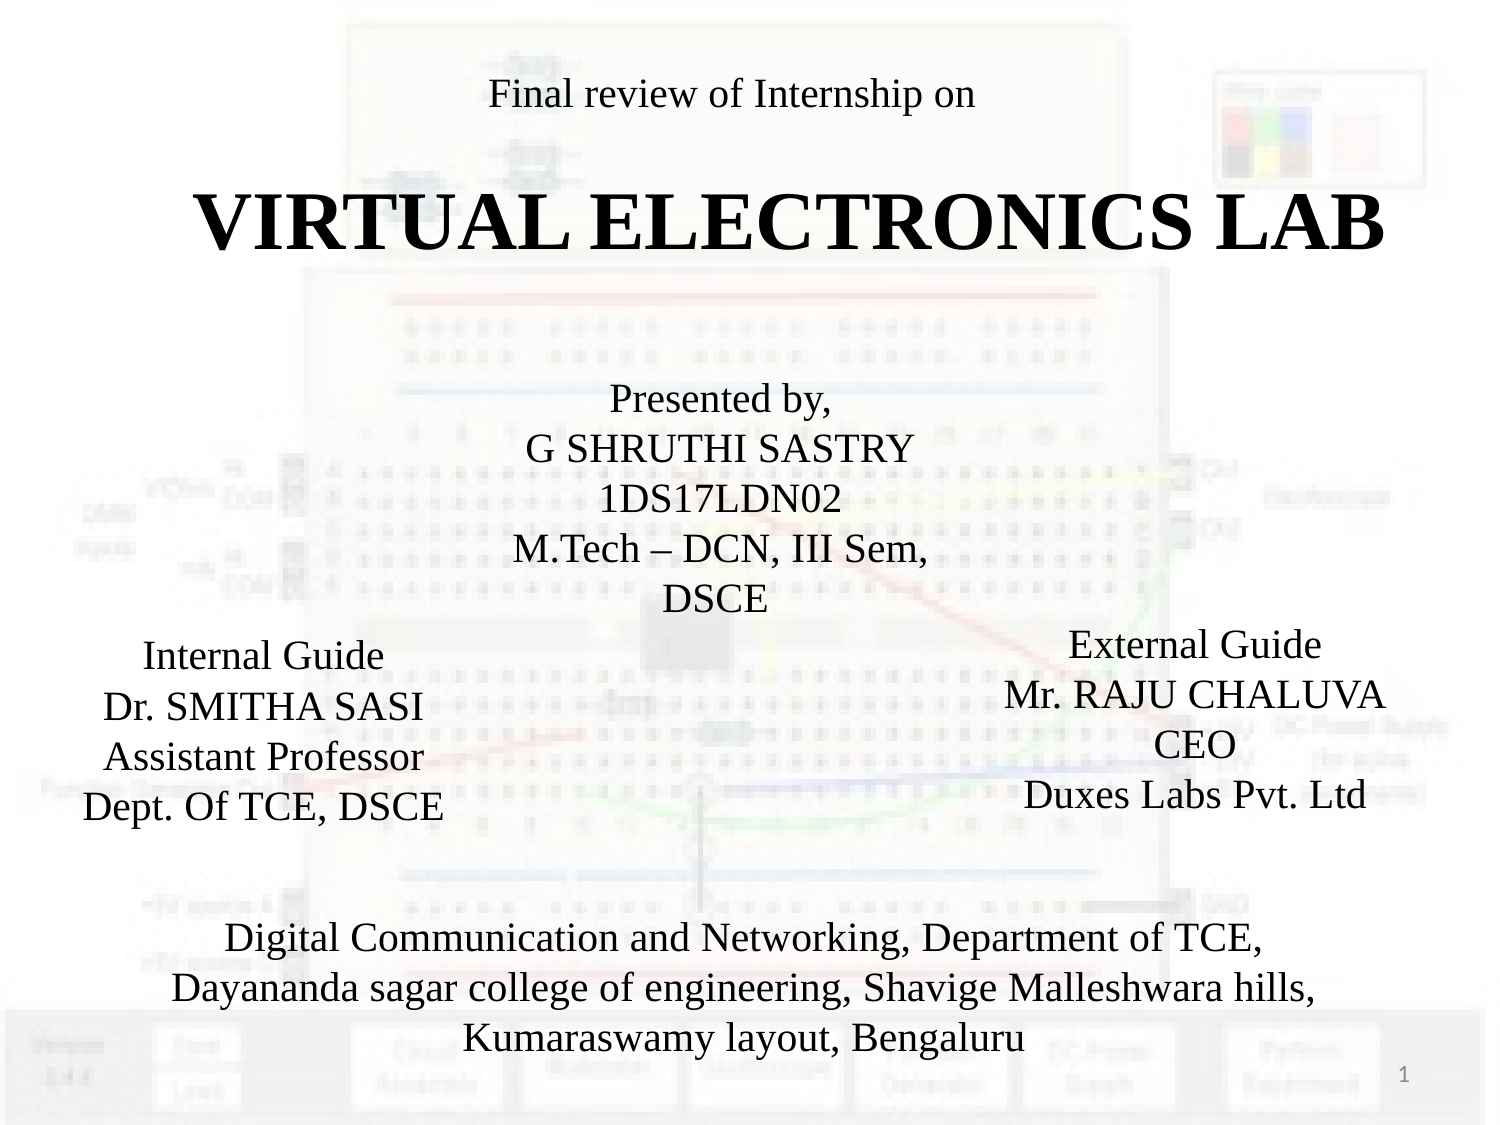

Final review of Internship on
# VIRTUAL ELECTRONICS LAB
Presented by,
G SHRUTHI SASTRY
1DS17LDN02
M.Tech – DCN, III Sem, DSCE
External Guide
Mr. RAJU CHALUVA
CEO
Duxes Labs Pvt. Ltd
Internal Guide
Dr. SMITHA SASI
Assistant Professor
Dept. Of TCE, DSCE
Digital Communication and Networking, Department of TCE, Dayananda sagar college of engineering, Shavige Malleshwara hills, Kumaraswamy layout, Bengaluru
1